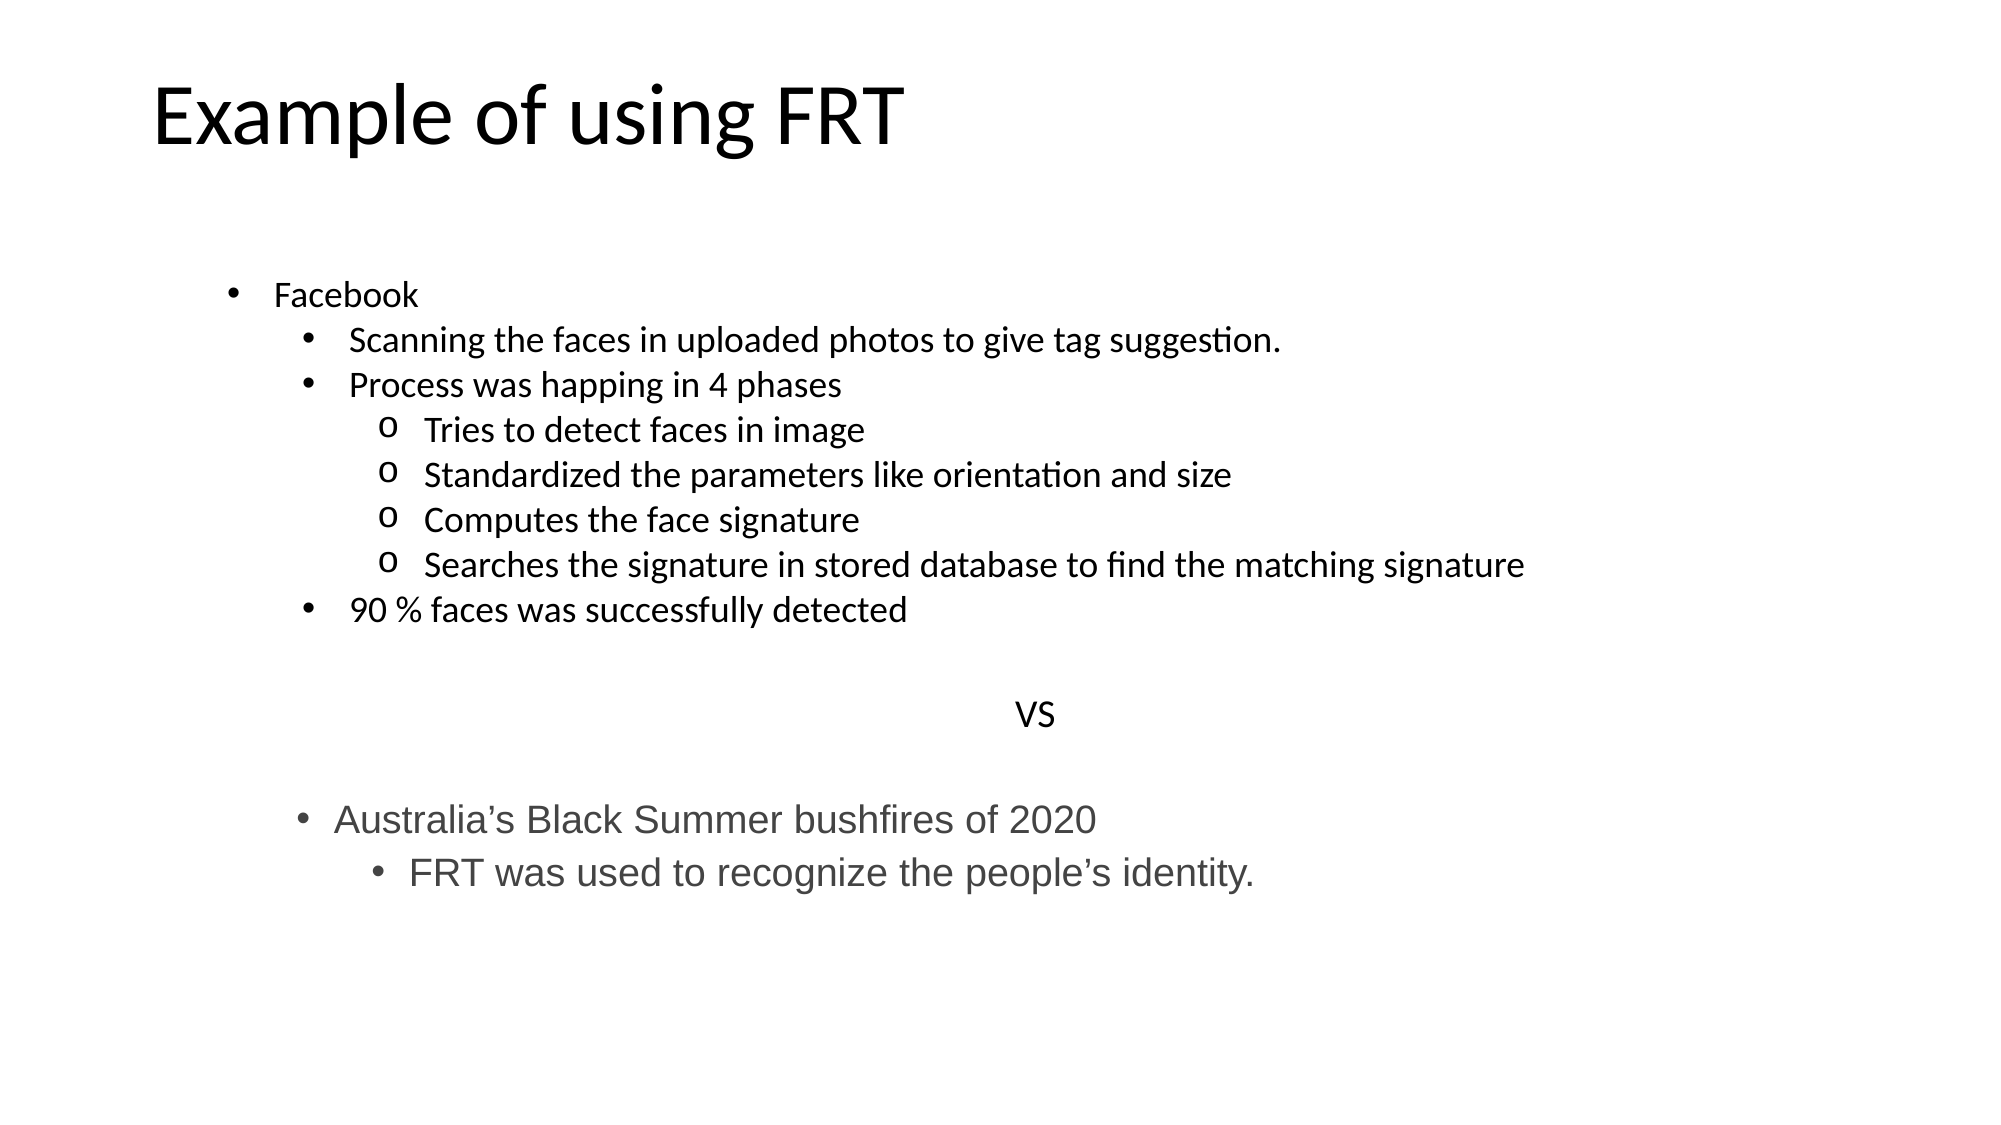

# Example of using FRT
Facebook
Scanning the faces in uploaded photos to give tag suggestion.
Process was happing in 4 phases
Tries to detect faces in image
Standardized the parameters like orientation and size
Computes the face signature
Searches the signature in stored database to find the matching signature
90 % faces was successfully detected

VS

Australia’s Black Summer bushfires of 2020
FRT was used to recognize the people’s identity.